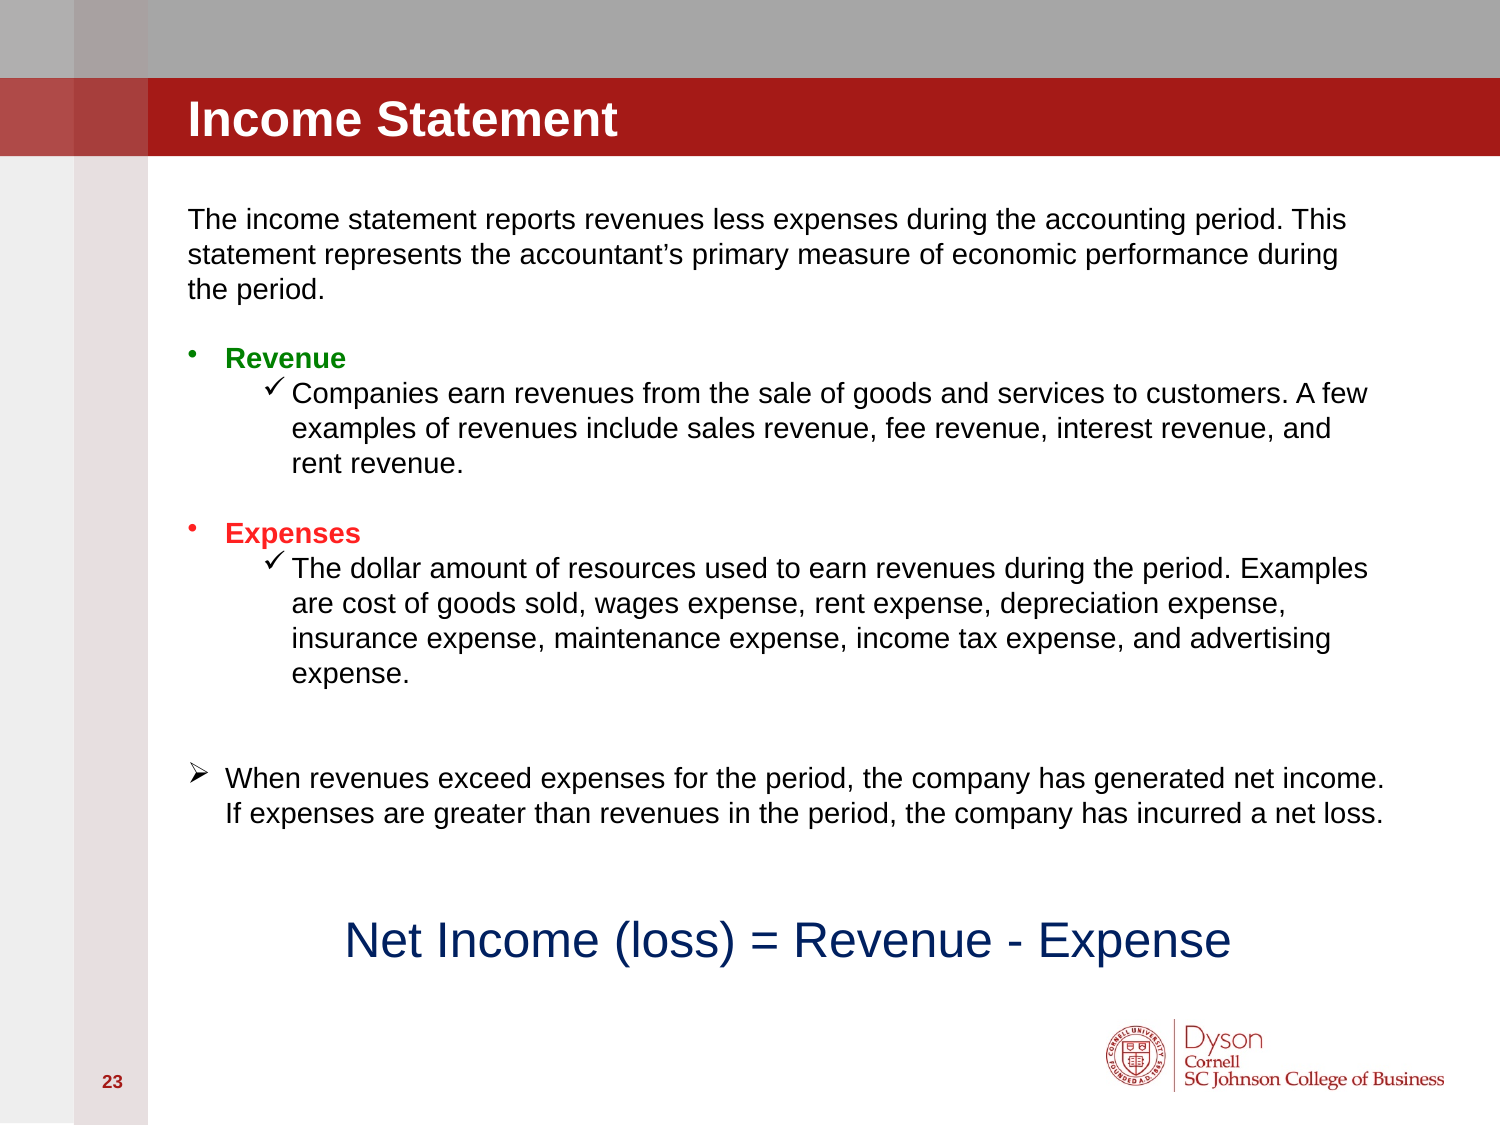

# Income Statement
The income statement reports revenues less expenses during the accounting period. This statement represents the accountant’s primary measure of economic performance during the period.

Revenue
Companies earn revenues from the sale of goods and services to customers. A few examples of revenues include sales revenue, fee revenue, interest revenue, and rent revenue.

Expenses
The dollar amount of resources used to earn revenues during the period. Examples are cost of goods sold, wages expense, rent expense, depreciation expense, insurance expense, maintenance expense, income tax expense, and advertising expense.

When revenues exceed expenses for the period, the company has generated net income. If expenses are greater than revenues in the period, the company has incurred a net loss.

Net Income (loss) = Revenue - Expense
23